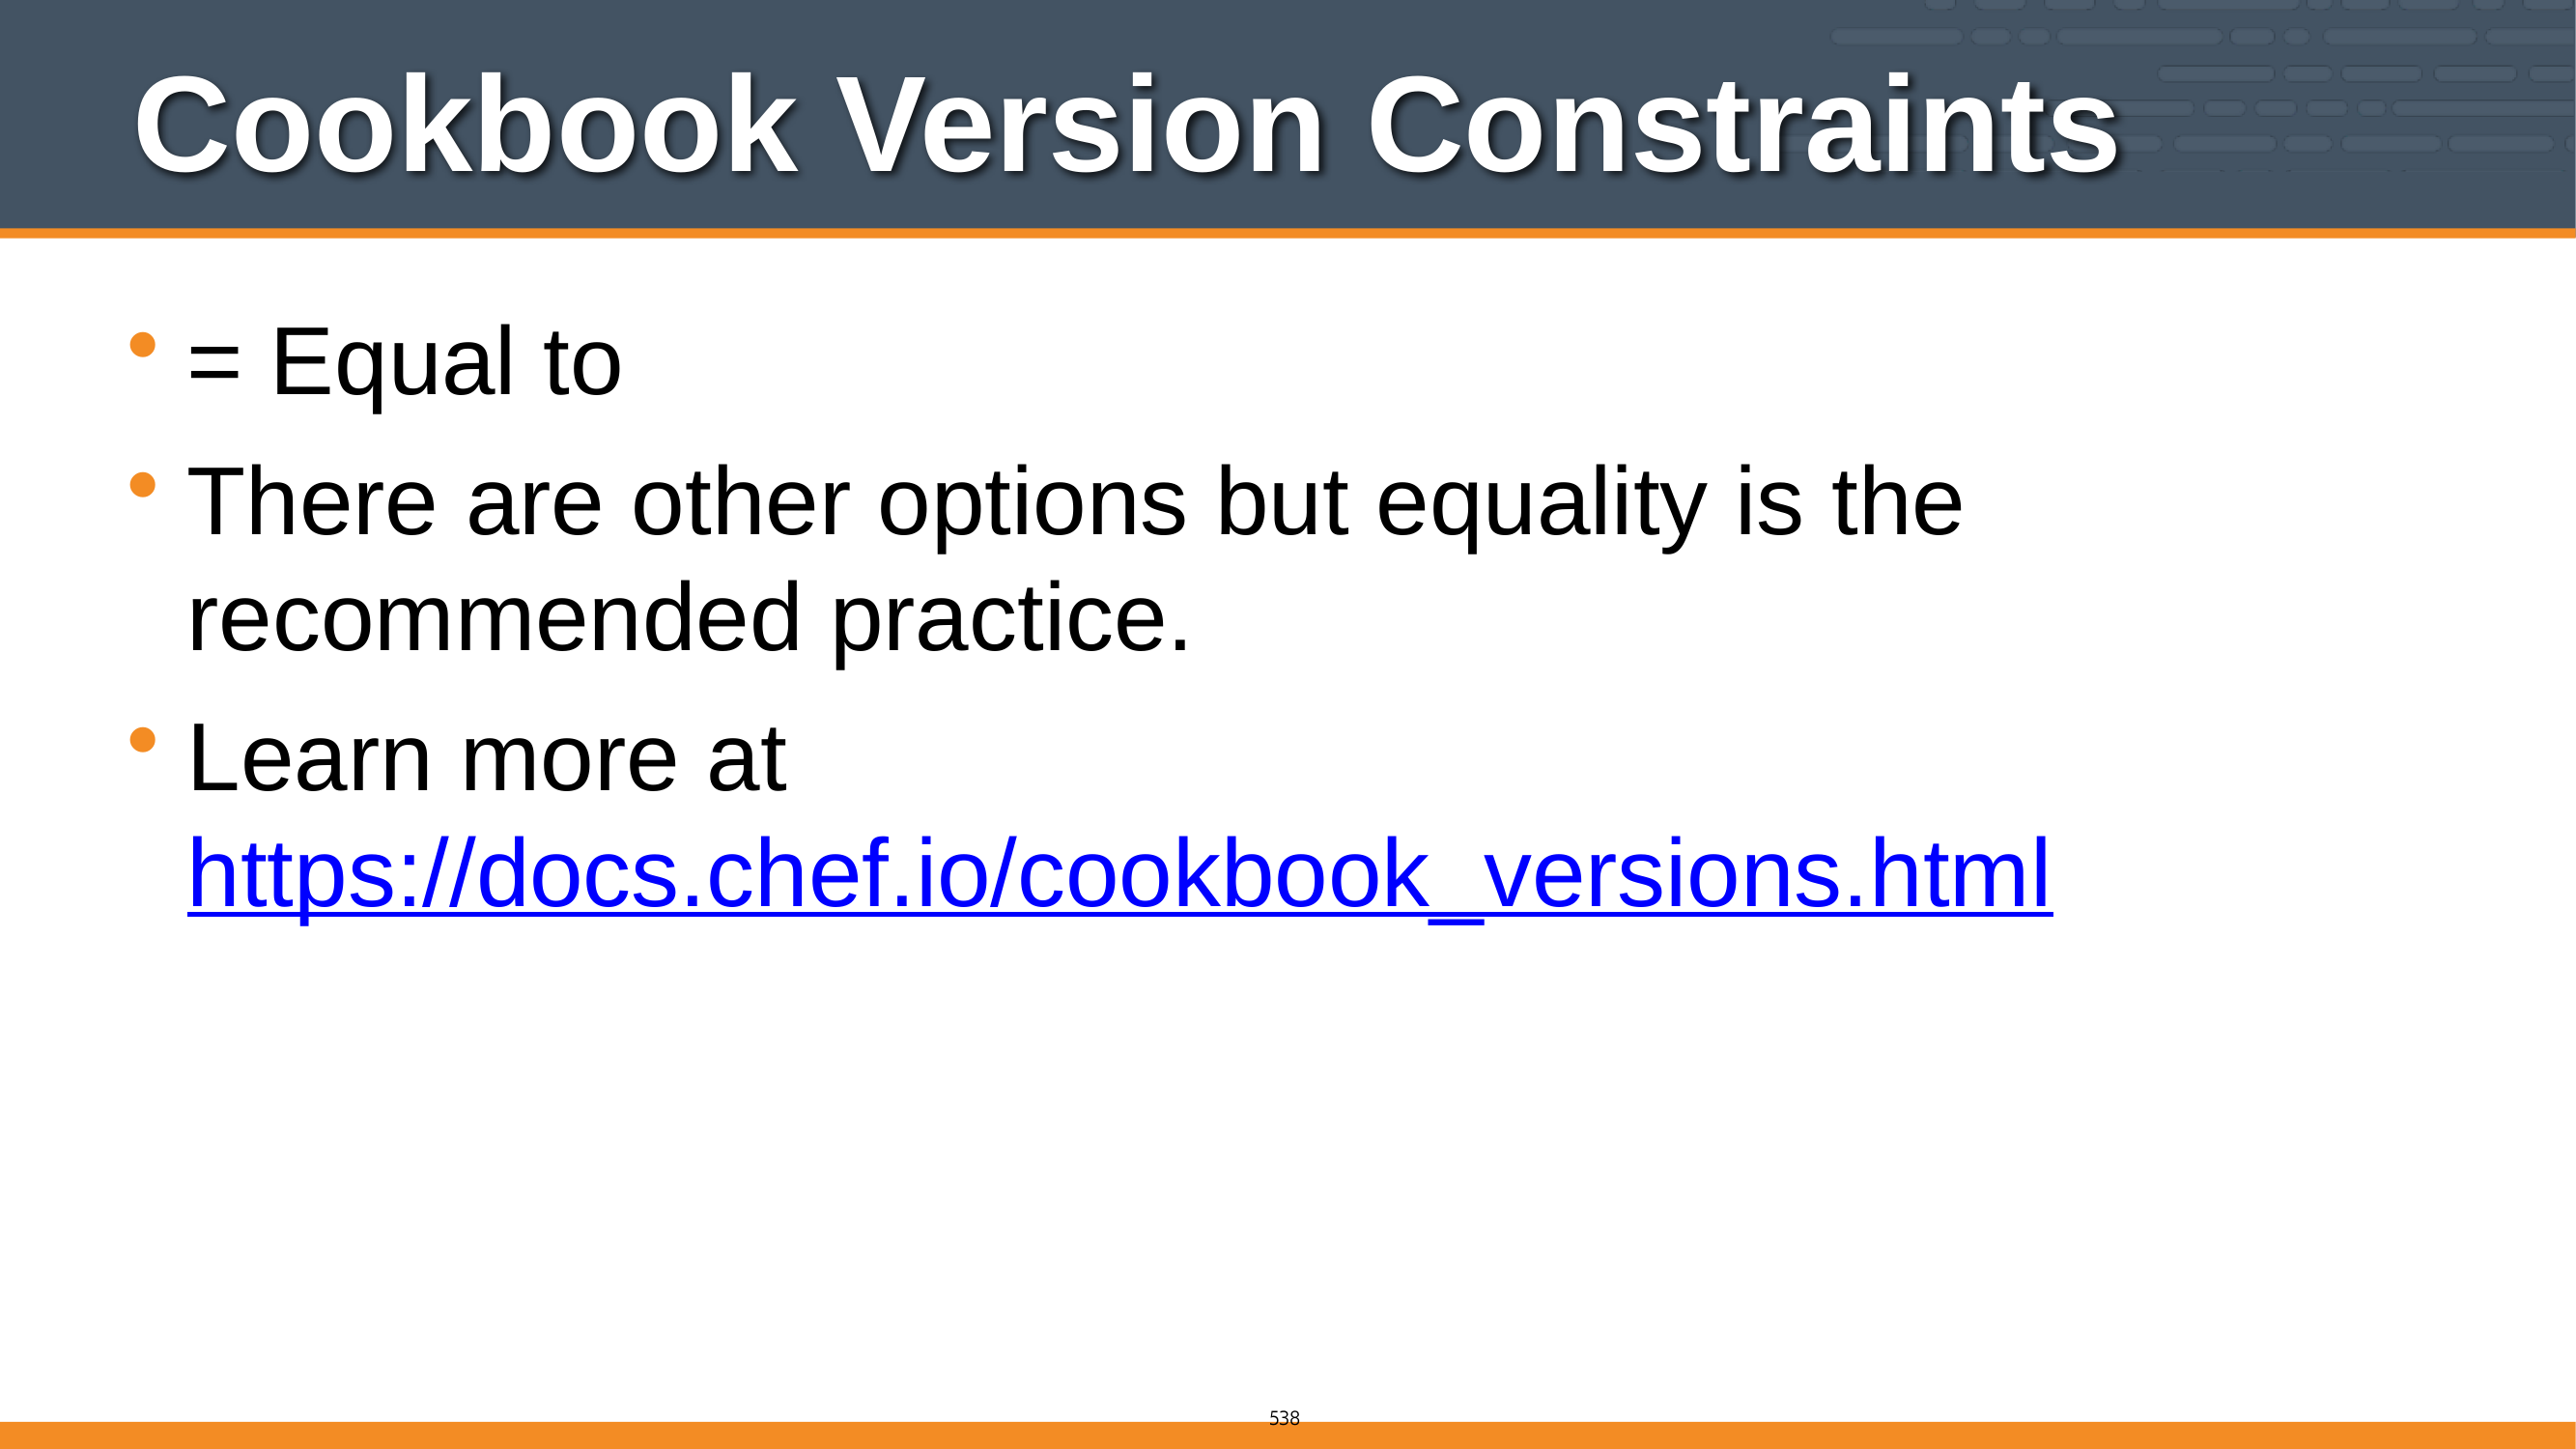

Cookbook Version Constraints
= Equal to
There are other options but equality is the recommended practice.
Learn more at https://docs.chef.io/cookbook_versions.html
538